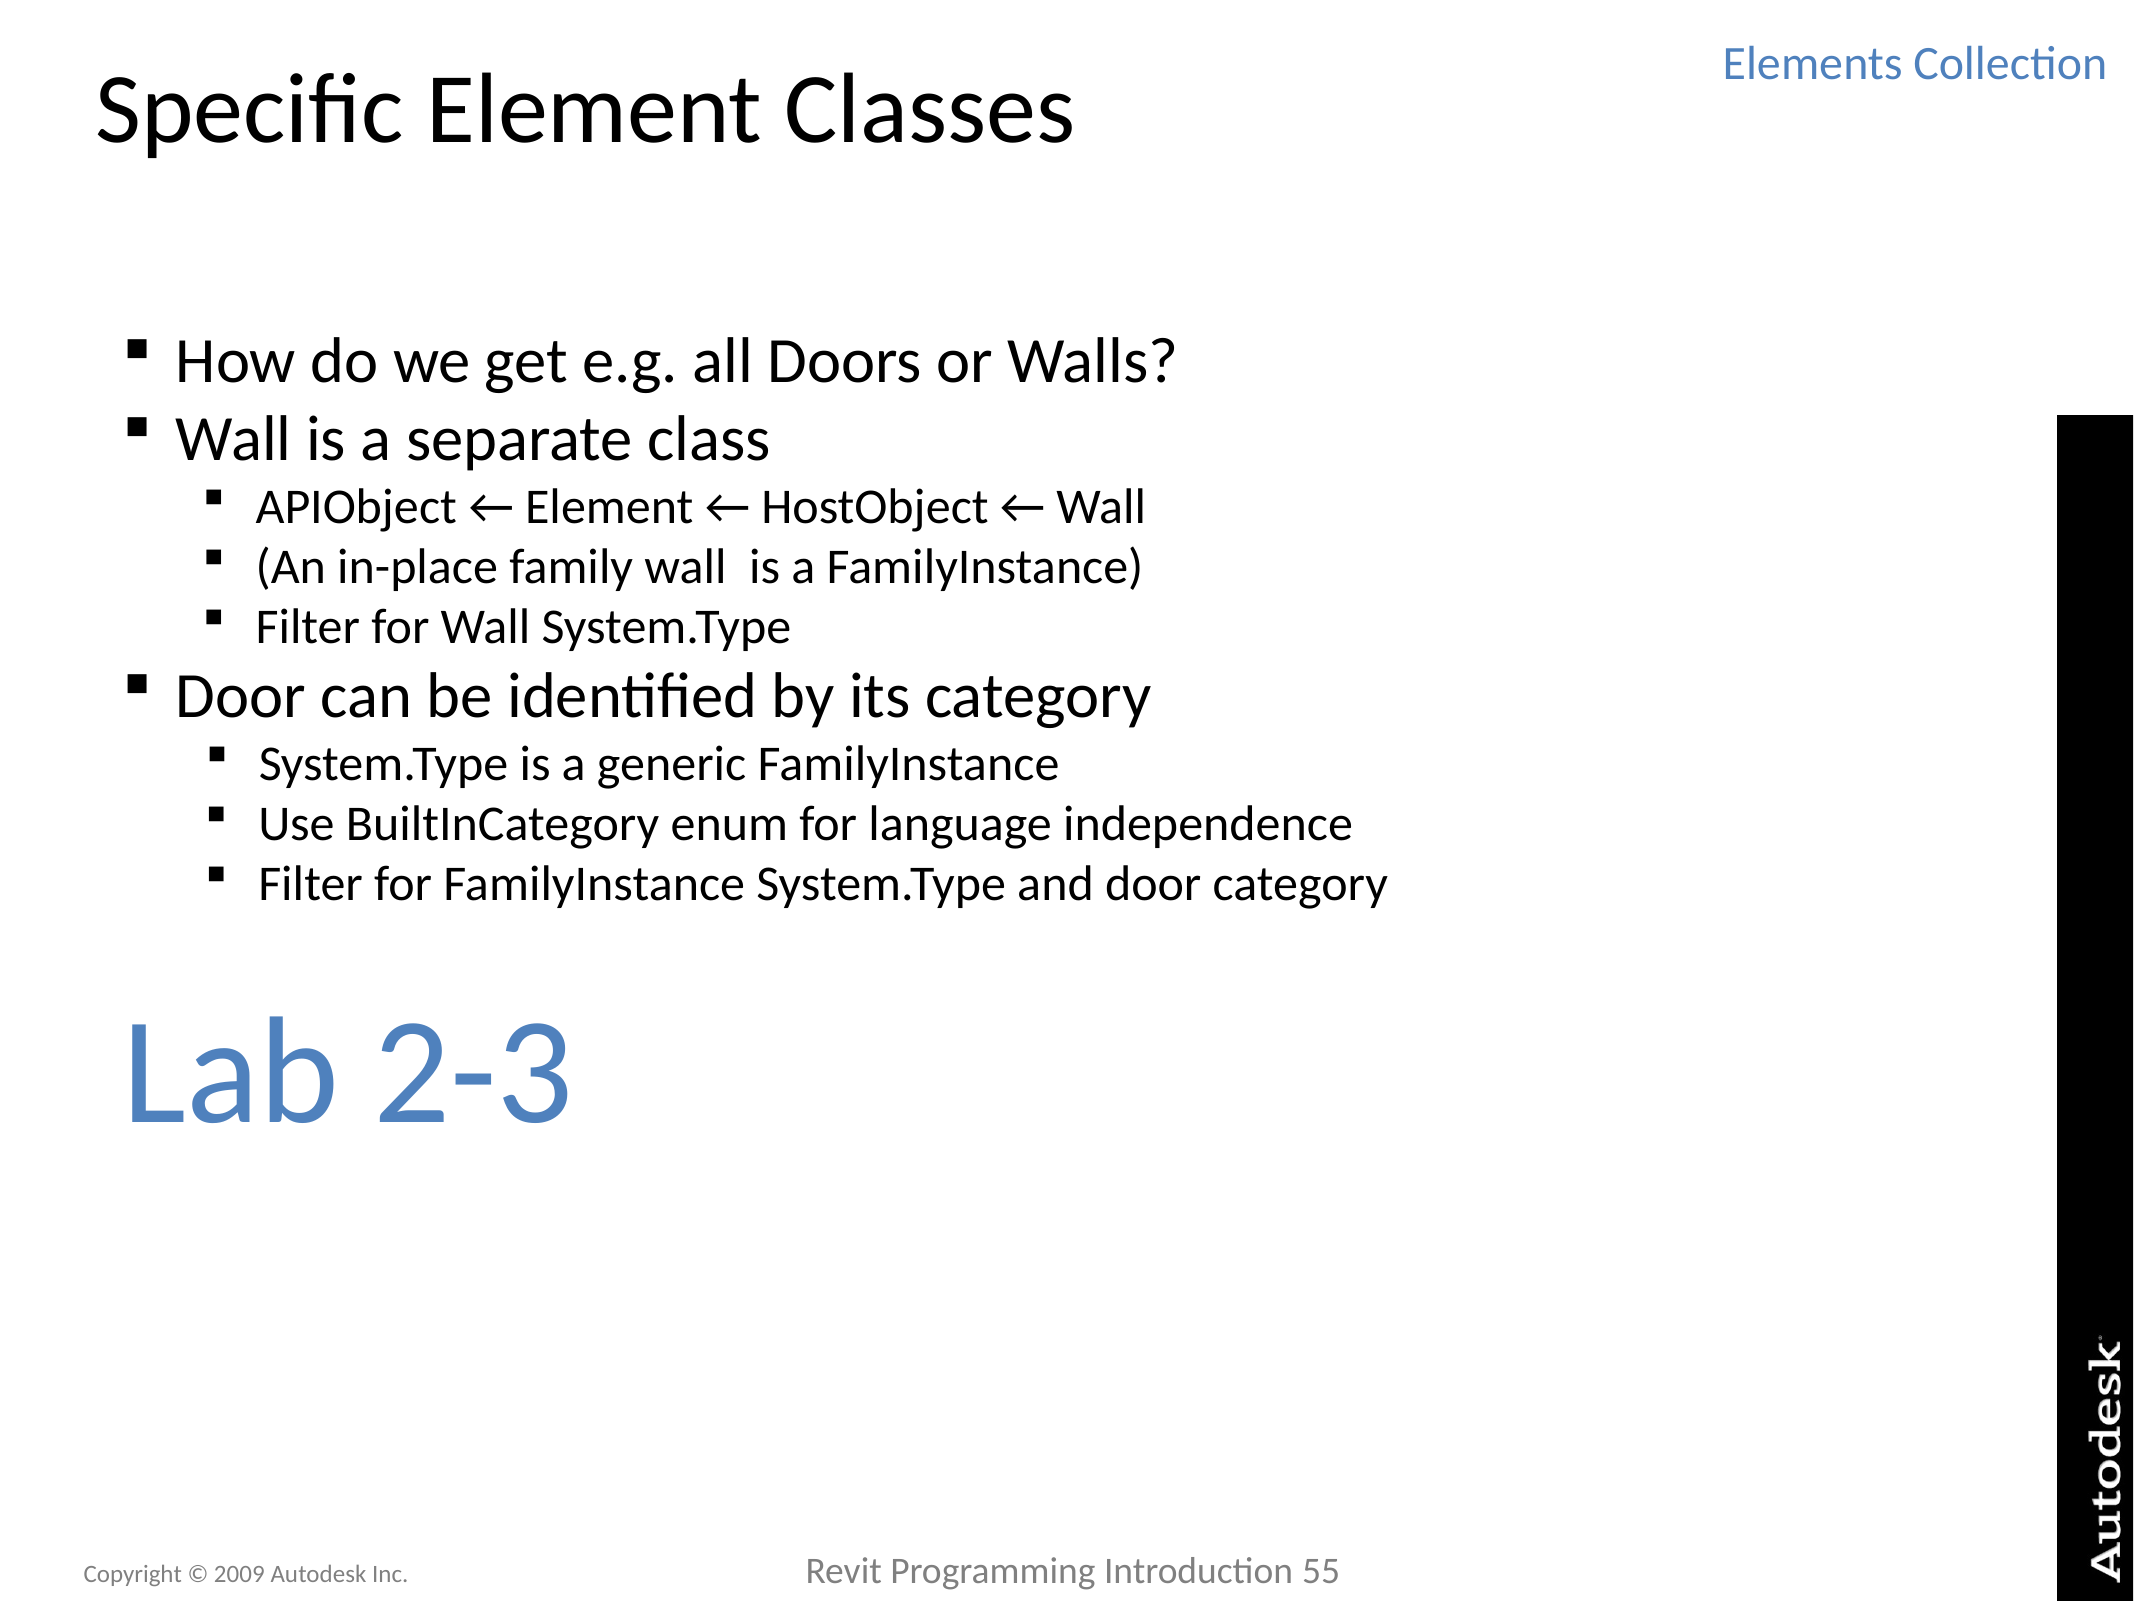

# Specific Element Classes
Elements Collection
How do we get e.g. all Doors or Walls?
Wall is a separate class
APIObject ← Element ← HostObject ← Wall
(An in-place family wall  is a FamilyInstance)
Filter for Wall System.Type
Door can be identified by its category
System.Type is a generic FamilyInstance
Use BuiltInCategory enum for language independence
Filter for FamilyInstance System.Type and door category

Lab 2-3